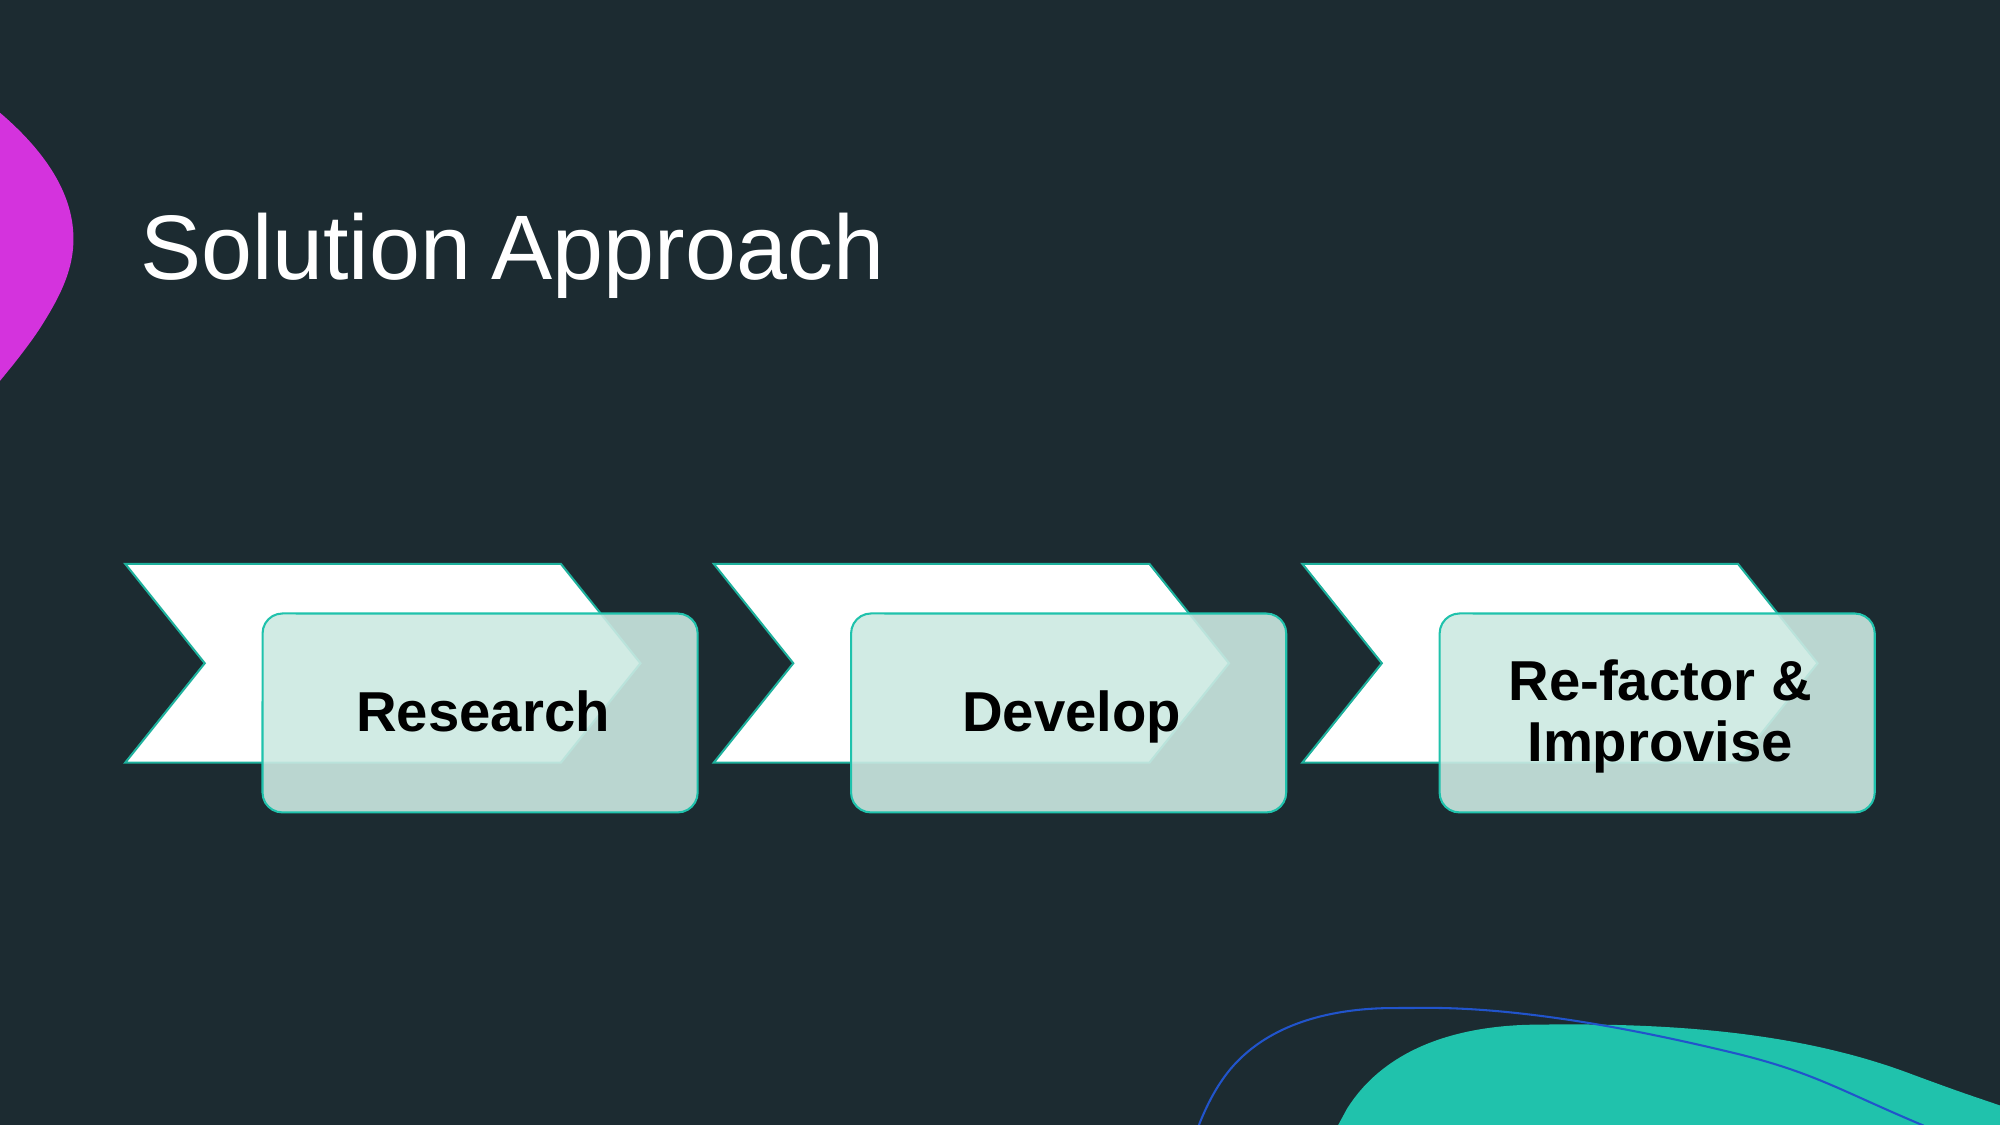

# Solution Approach
Research
Develop
Re-factor & Improvise